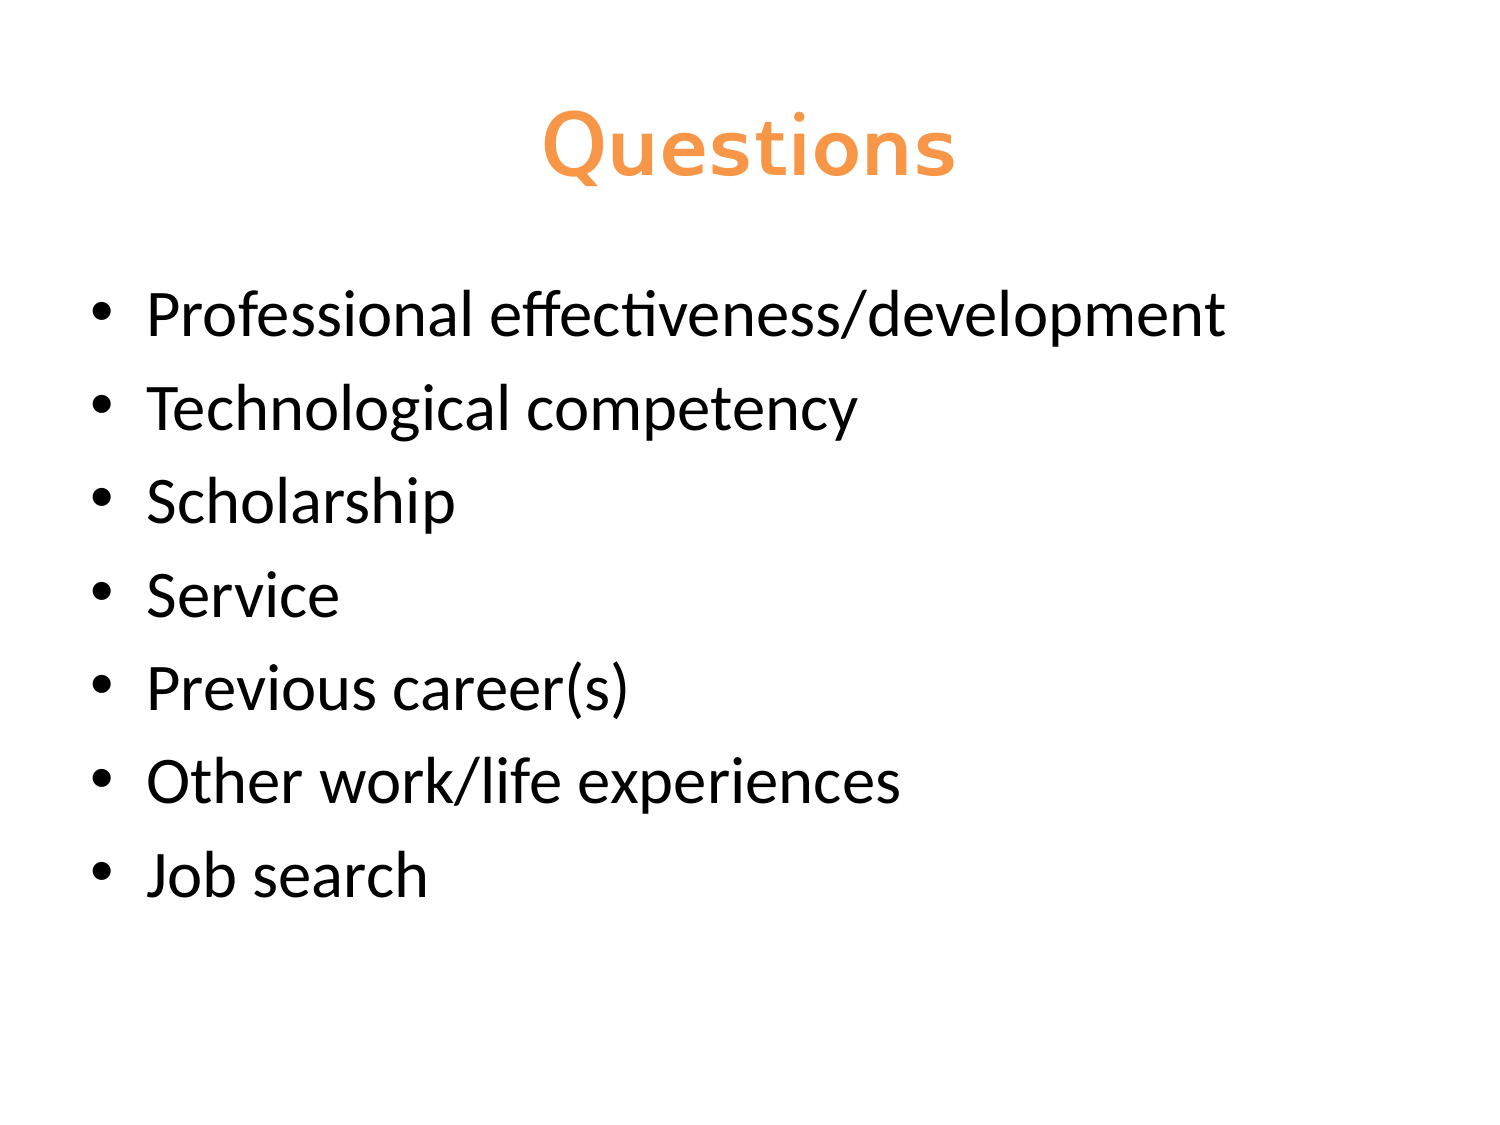

# Questions
Professional effectiveness/development
Technological competency
Scholarship
Service
Previous career(s)
Other work/life experiences
Job search